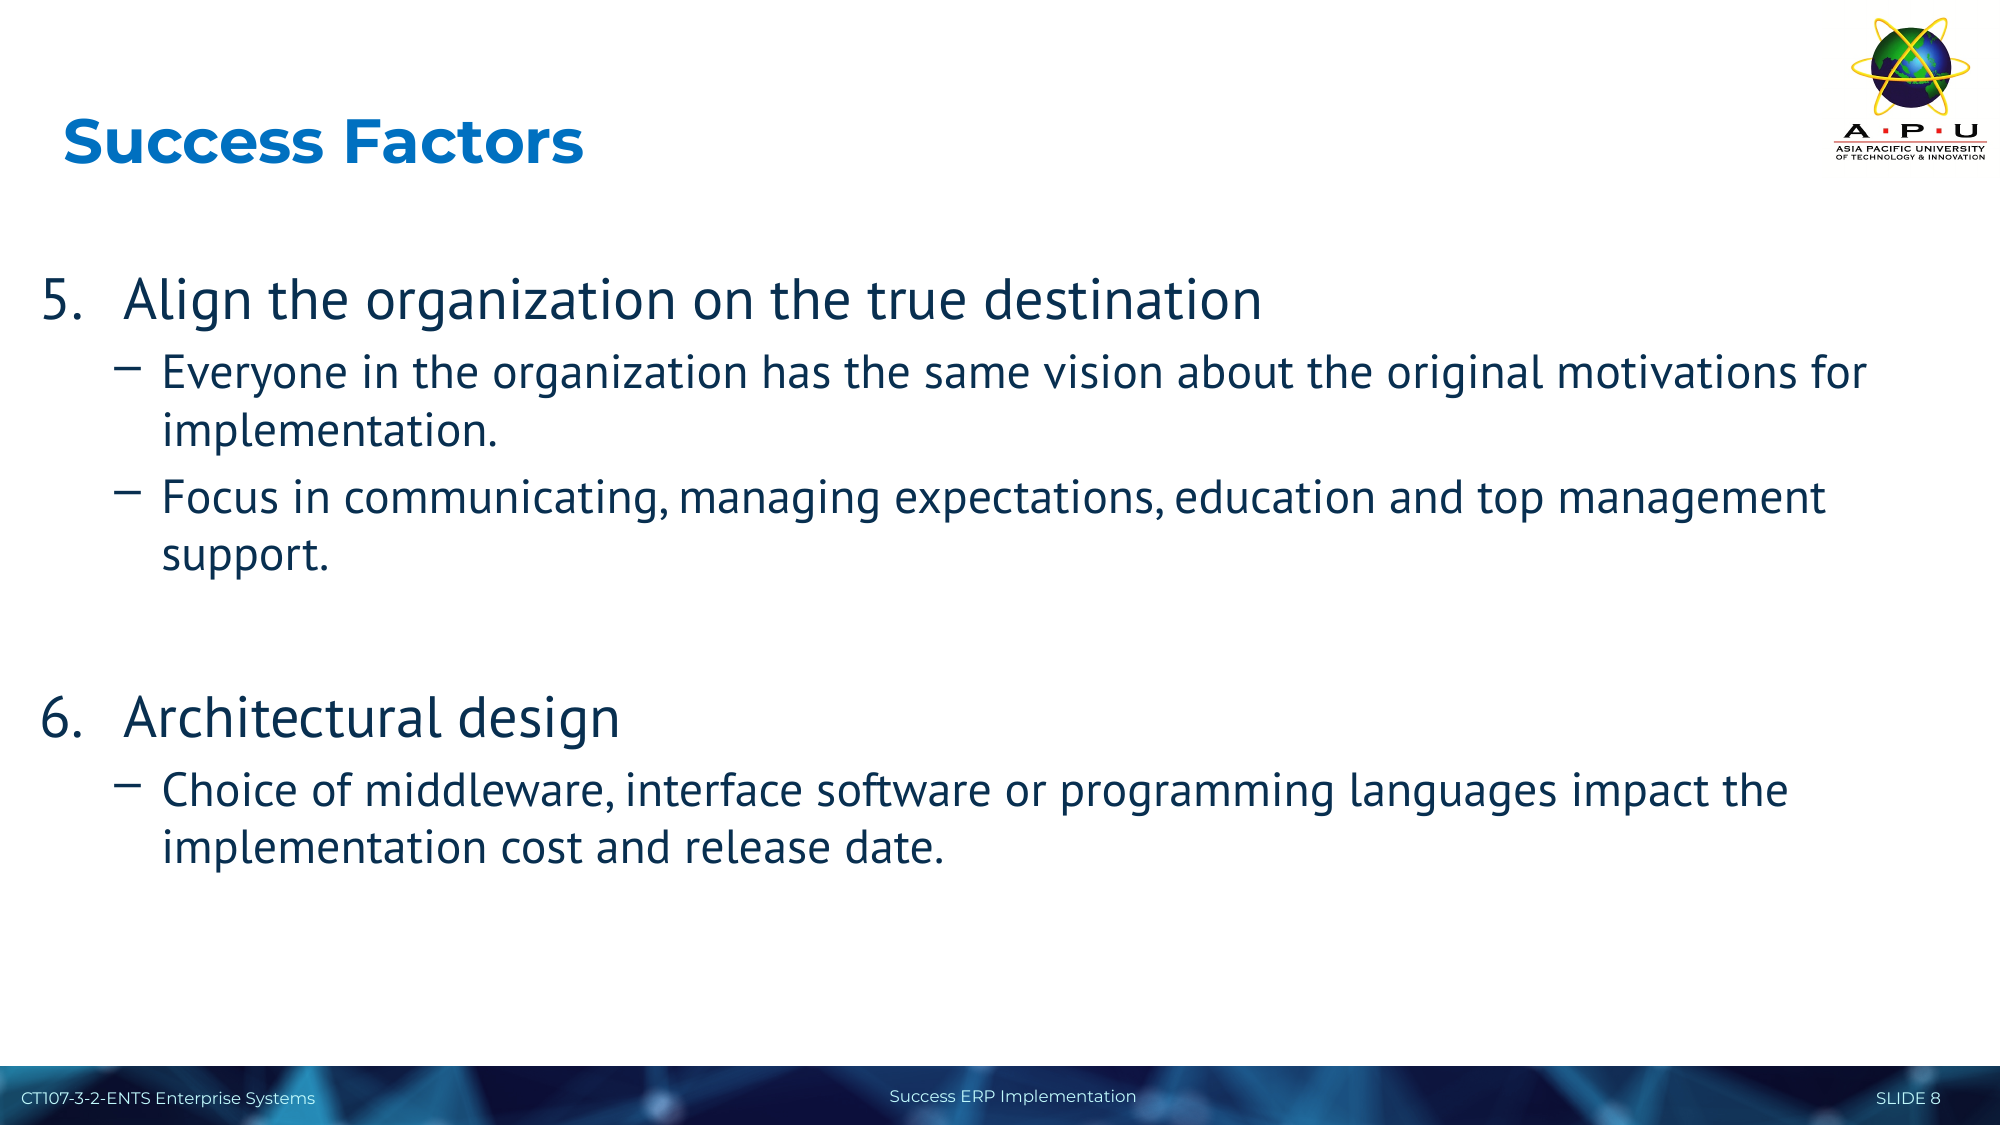

# Success Factors
Align the organization on the true destination
Everyone in the organization has the same vision about the original motivations for implementation.
Focus in communicating, managing expectations, education and top management support.

Architectural design
Choice of middleware, interface software or programming languages impact the implementation cost and release date.